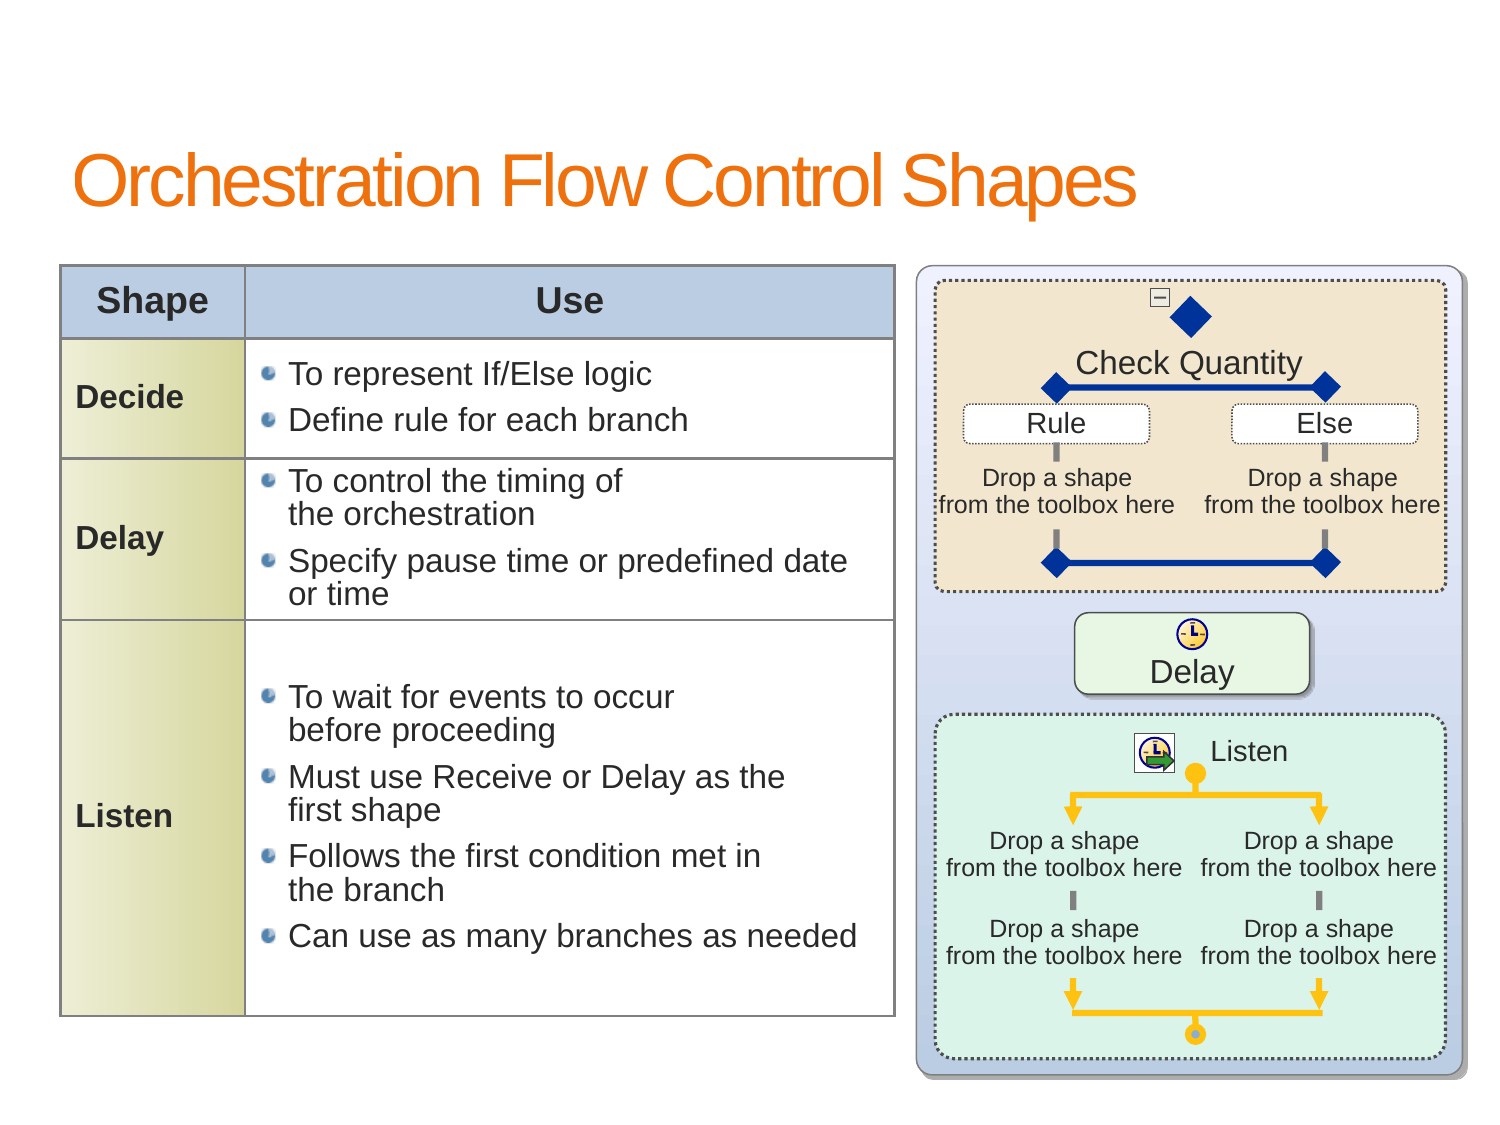

# Orchestration Flow Control Shapes
| Shape | Use |
| --- | --- |
| Decide | To represent If/Else logic Define rule for each branch |
| Delay | To control the timing of the orchestration Specify pause time or predefined date or time |
| Listen | To wait for events to occur before proceeding Must use Receive or Delay as the first shape Follows the first condition met in the branch Can use as many branches as needed |

Check Quantity

Rule
Else

Drop a shape
from the toolbox here
Drop a shape
from the toolbox here

Delay

Listen

Drop a shape
from the toolbox here
Drop a shape
from the toolbox here

Drop a shape
from the toolbox here
Drop a shape
from the toolbox here

71
www.devscope.net